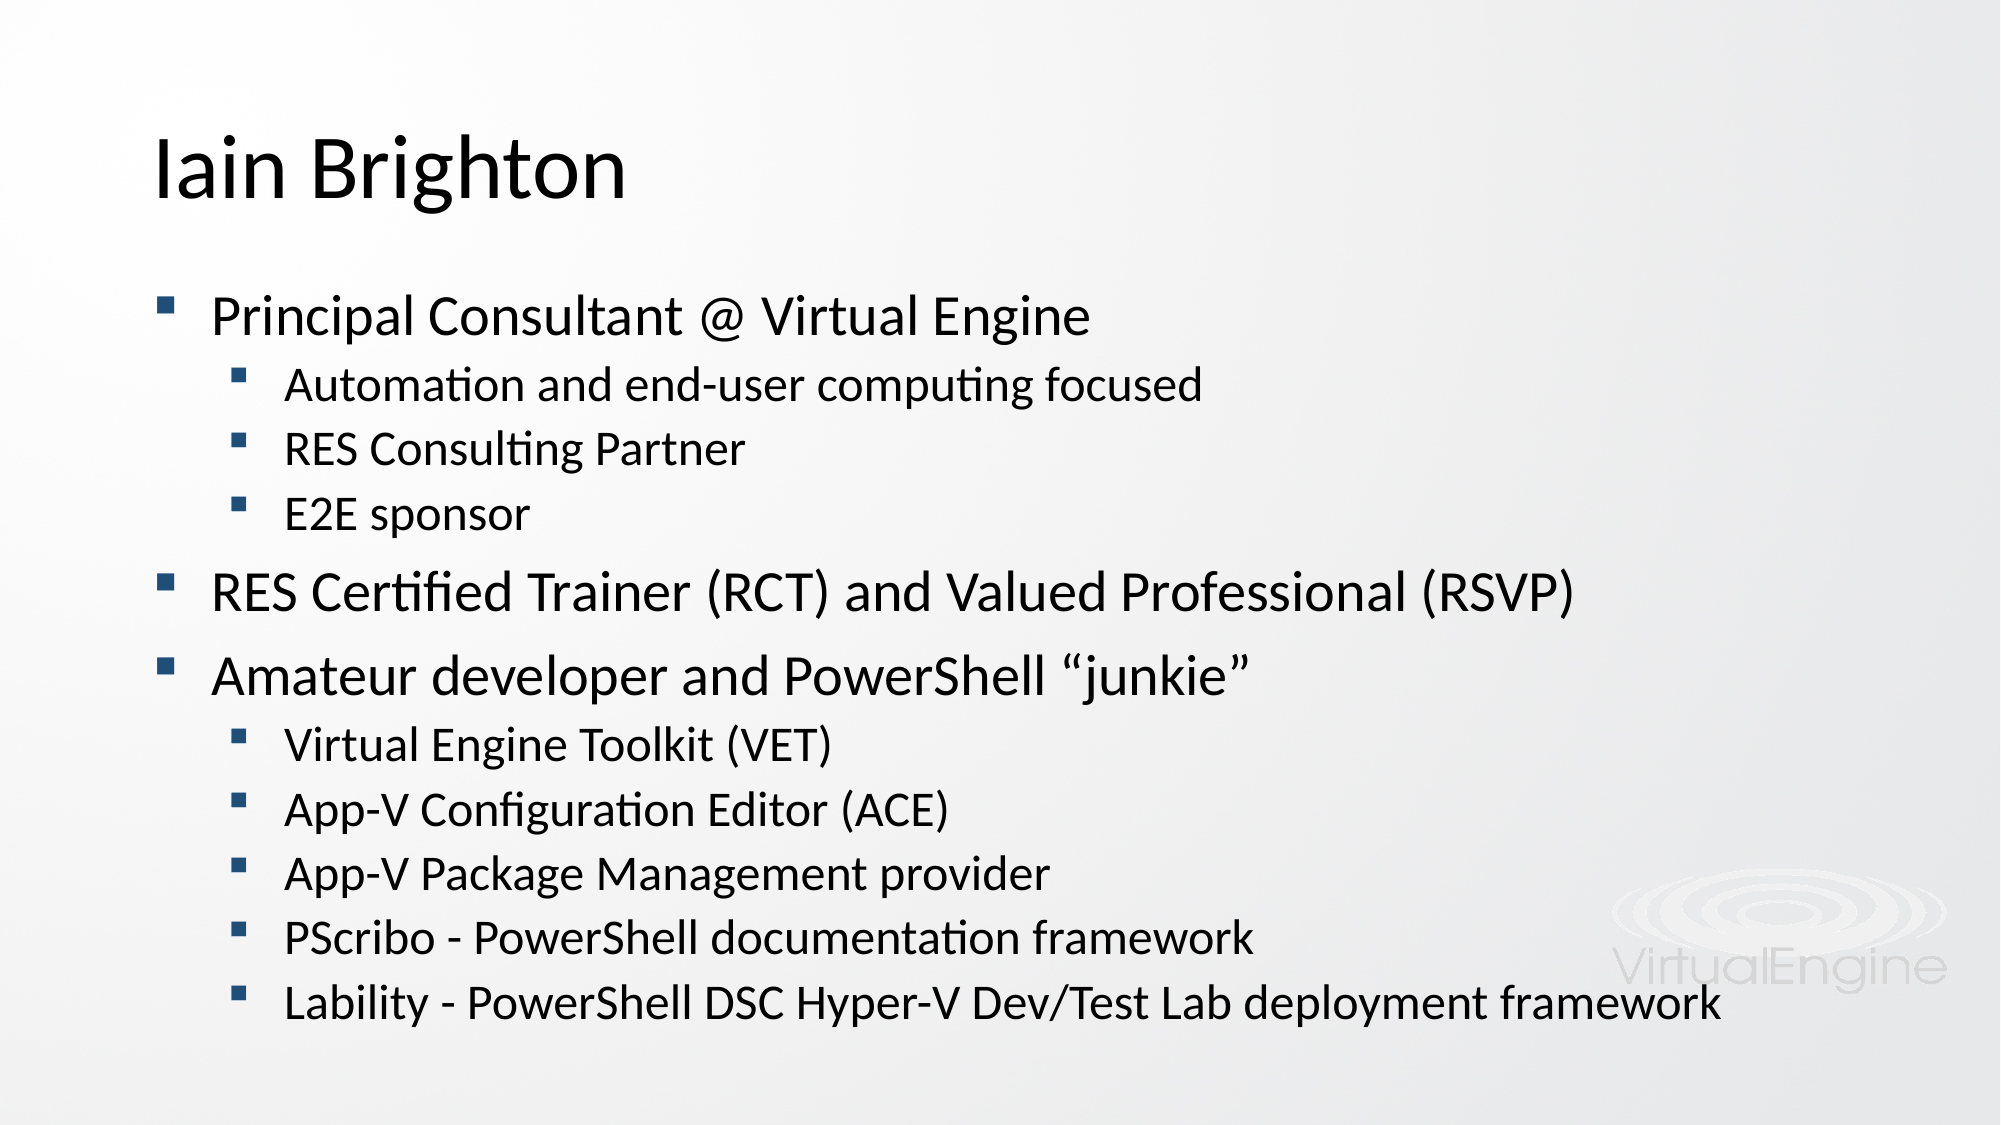

# Iain Brighton
Principal Consultant @ Virtual Engine
Automation and end-user computing focused
RES Consulting Partner
E2E sponsor
RES Certified Trainer (RCT) and Valued Professional (RSVP)
Amateur developer and PowerShell “junkie”
Virtual Engine Toolkit (VET)
App-V Configuration Editor (ACE)
App-V Package Management provider
PScribo - PowerShell documentation framework
Lability - PowerShell DSC Hyper-V Dev/Test Lab deployment framework